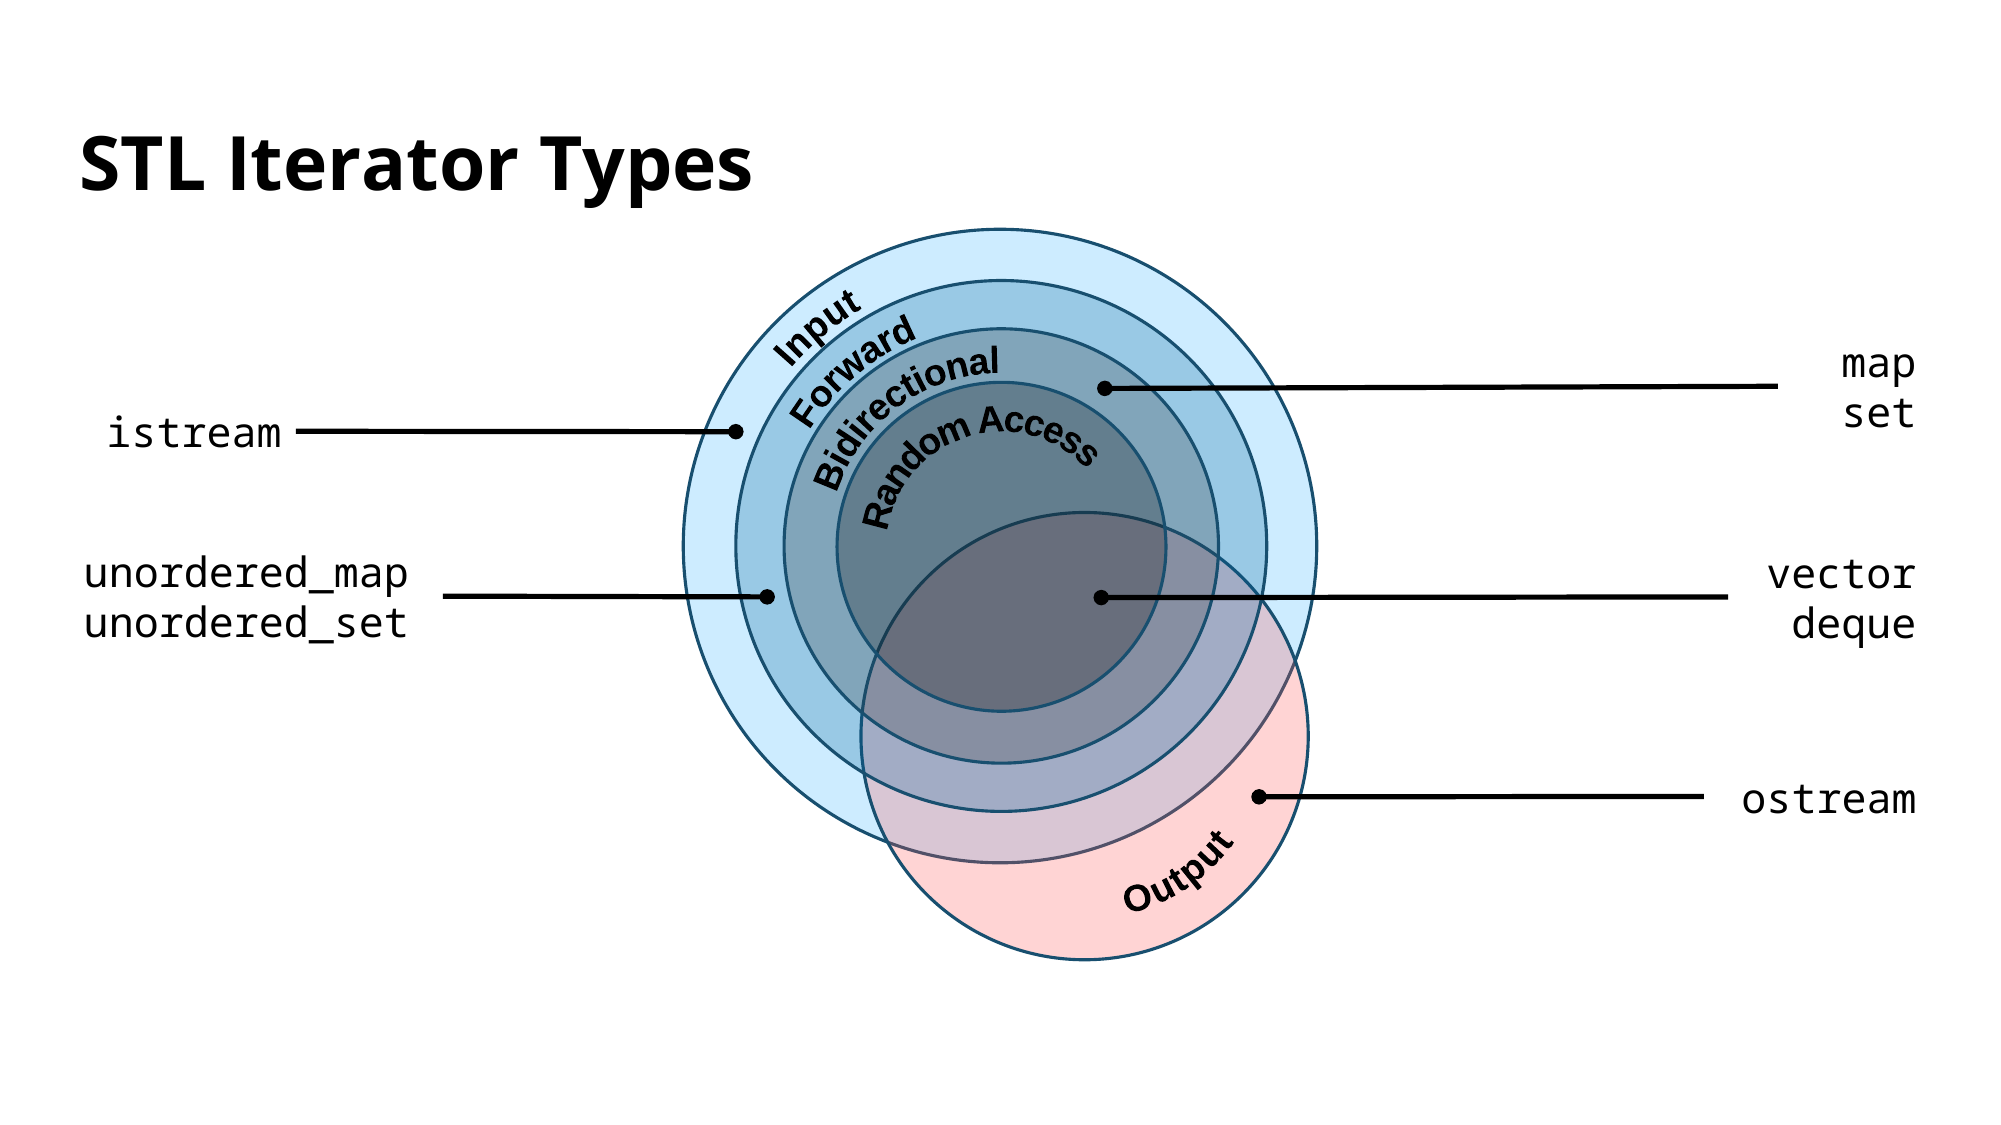

# STL Iterator Types

Input

Forward

Bidirectional

Random Access

Output
map
set
istream
unordered_map
unordered_set
vector
deque
ostream